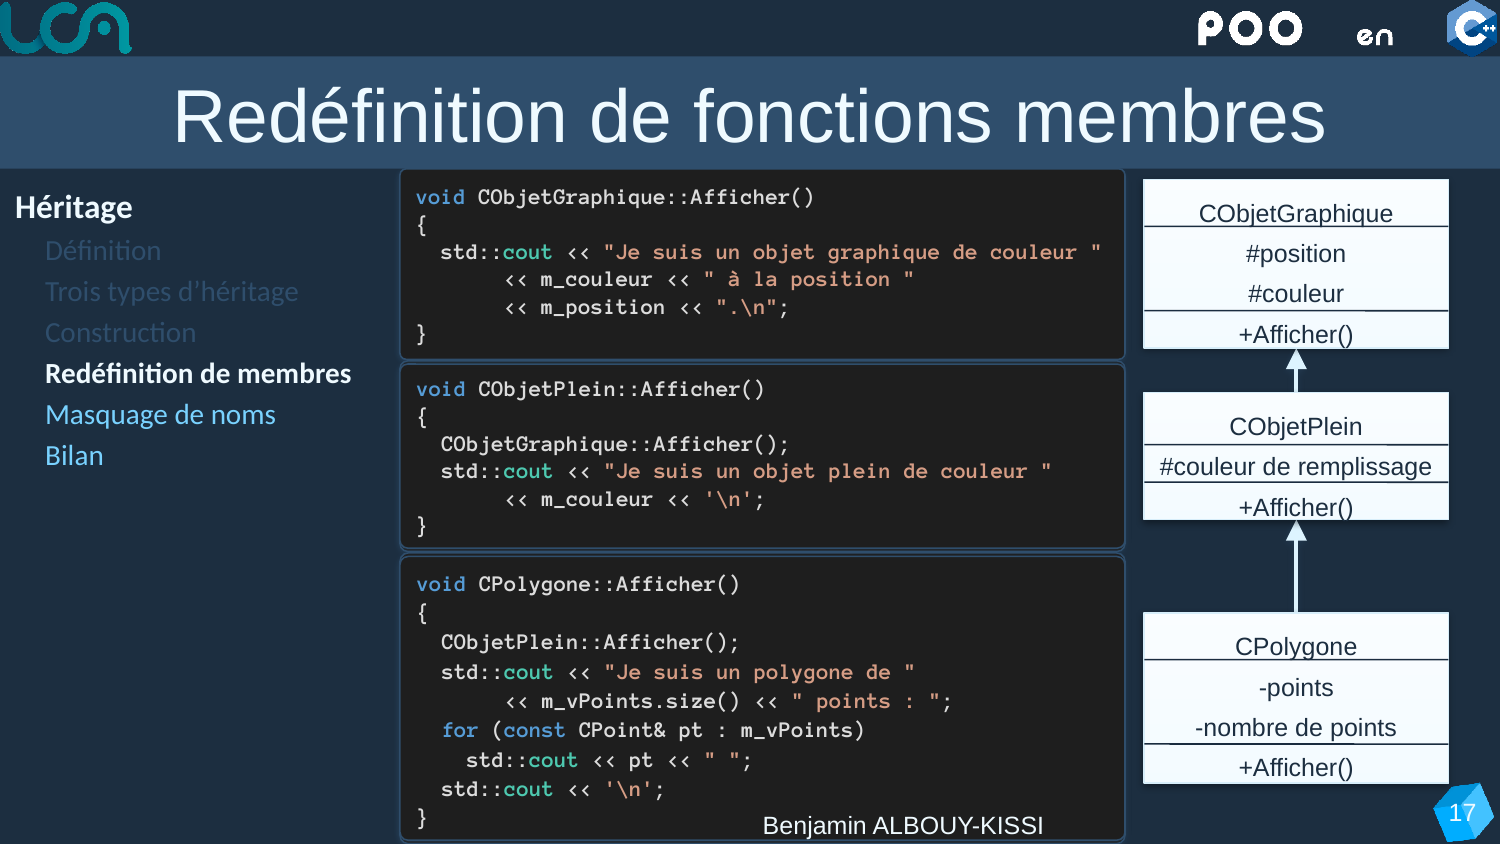

# Redéfinition de fonctions membres
void CObjetGraphique::AfficherObjetGraphique()
{
  std::cout << "Je suis un objet graphique de couleur "
       << m_couleur << " à la position "
       << m_position << ".\n";
}
void CObjetGraphique::Afficher()
{
  std::cout << "Je suis un objet graphique de couleur "
       << m_couleur << " à la position "
       << m_position << ".\n";
}
Héritage
Définition
Trois types d’héritage
Construction
Redéfinition de membres
Masquage de noms
Bilan

CObjetGraphique
#position
#couleur
+Afficher()

void CObjetPlein::Afficher()
{
  CObjetGraphique::Afficher();
  std::cout << "Je suis un objet plein de couleur "
       << m_couleur << '\n';
}
void CObjetPlein::AfficherObjetPlein()
{
  AfficherObjetGraphique();
  std::cout << "Je suis un objet plein de couleur "
       << m_couleur << endl;
}
CObjetPlein
#couleur de remplissage
+Afficher()

void CPolygone::AfficherPolygone()
{
  AfficherObjetPlein();
  std::cout << "Je suis un polygone de "
       << m_vPoints.size() << " points : ";
  for (const CPoint& pt : m_vPoints)
    std::cout << pt << " ";
  std::cout << '\n';
}
void CPolygone::Afficher()
{
  CObjetPlein::Afficher();
  std::cout << "Je suis un polygone de "
       << m_vPoints.size() << " points : ";
  for (const CPoint& pt : m_vPoints)
    std::cout << pt << " ";
  std::cout << '\n';
}
CPolygone
-points
-nombre de points
+Afficher()

17
Benjamin ALBOUY-KISSI